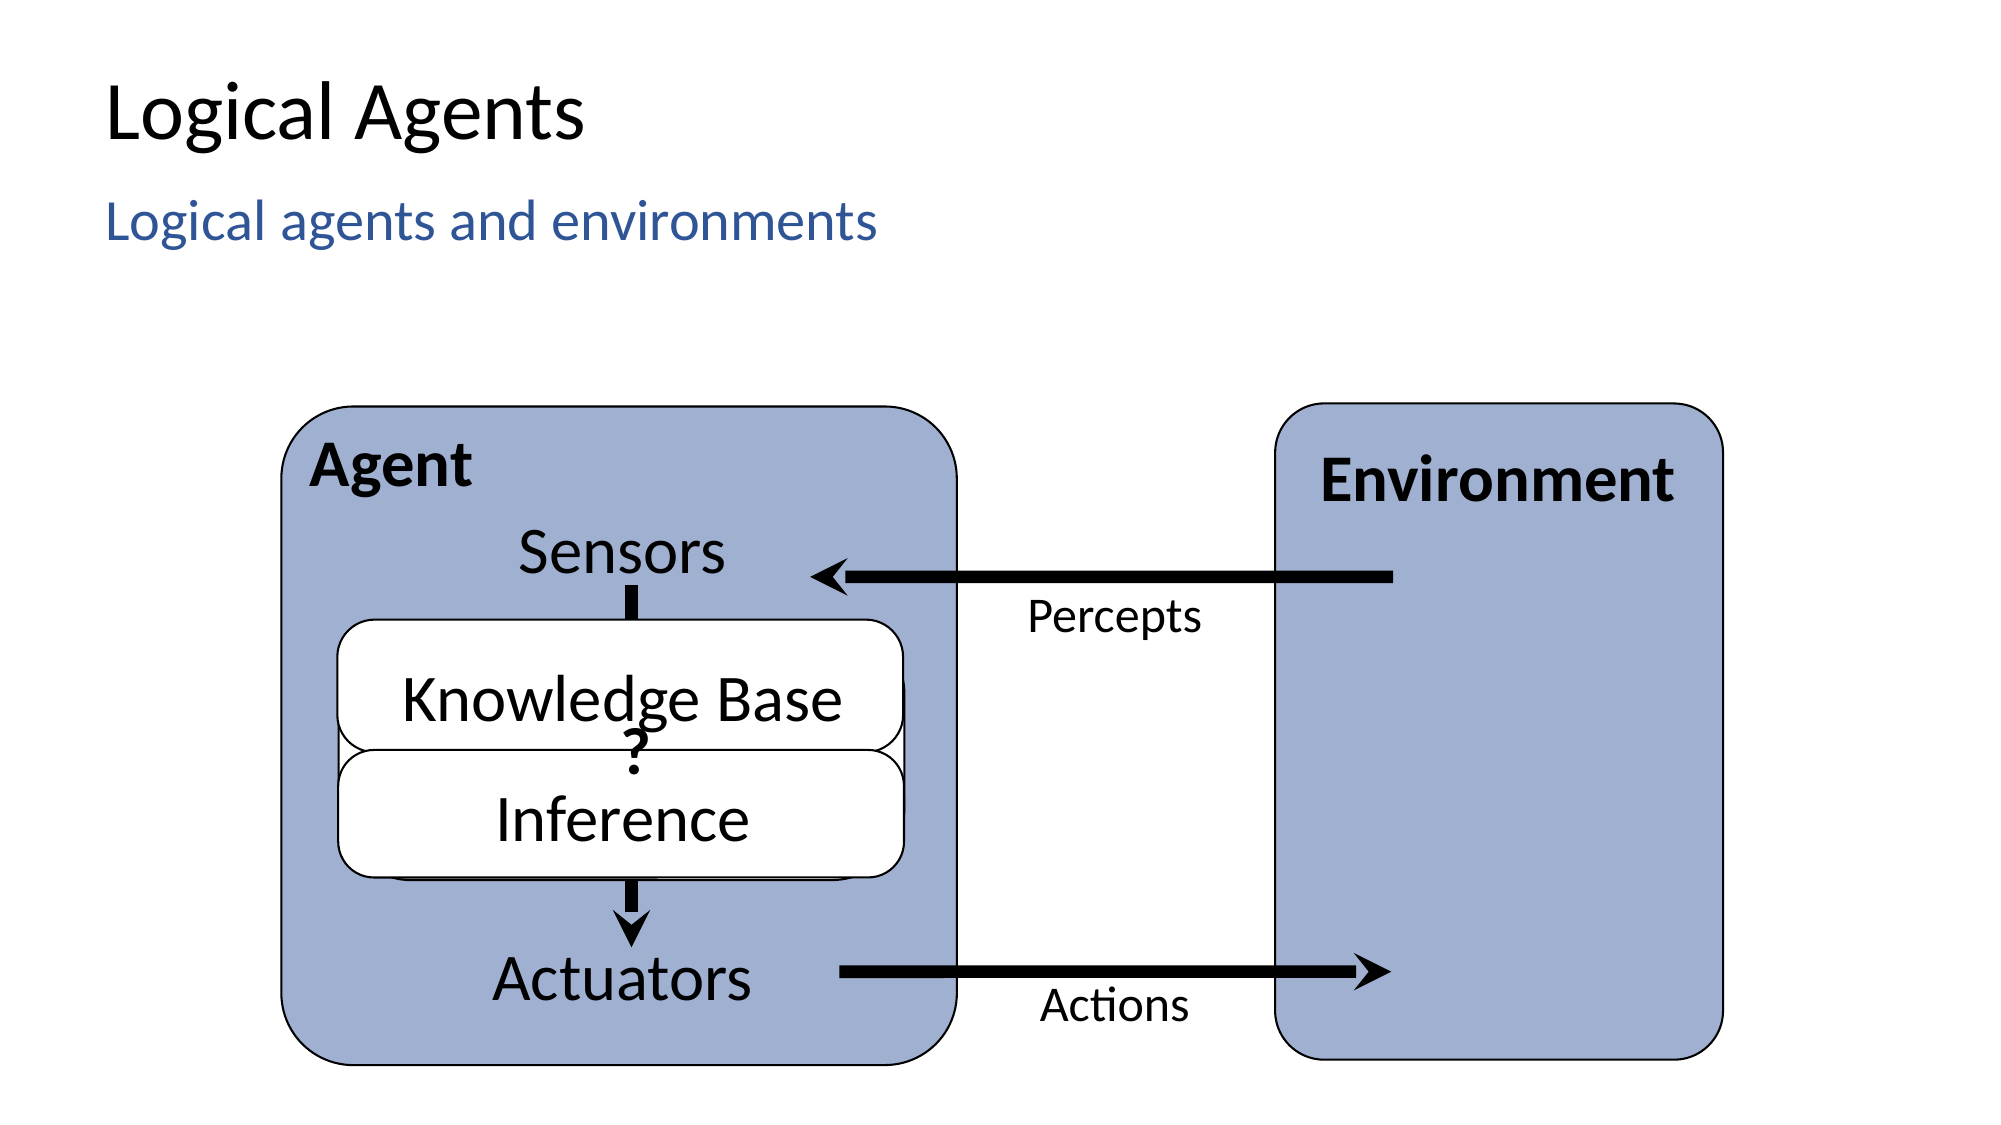

# Logical Agents
Logical agents and environments

Agent
Environment
Sensors
Actuators

Percepts

Actions
Knowledge Base
Inference

?